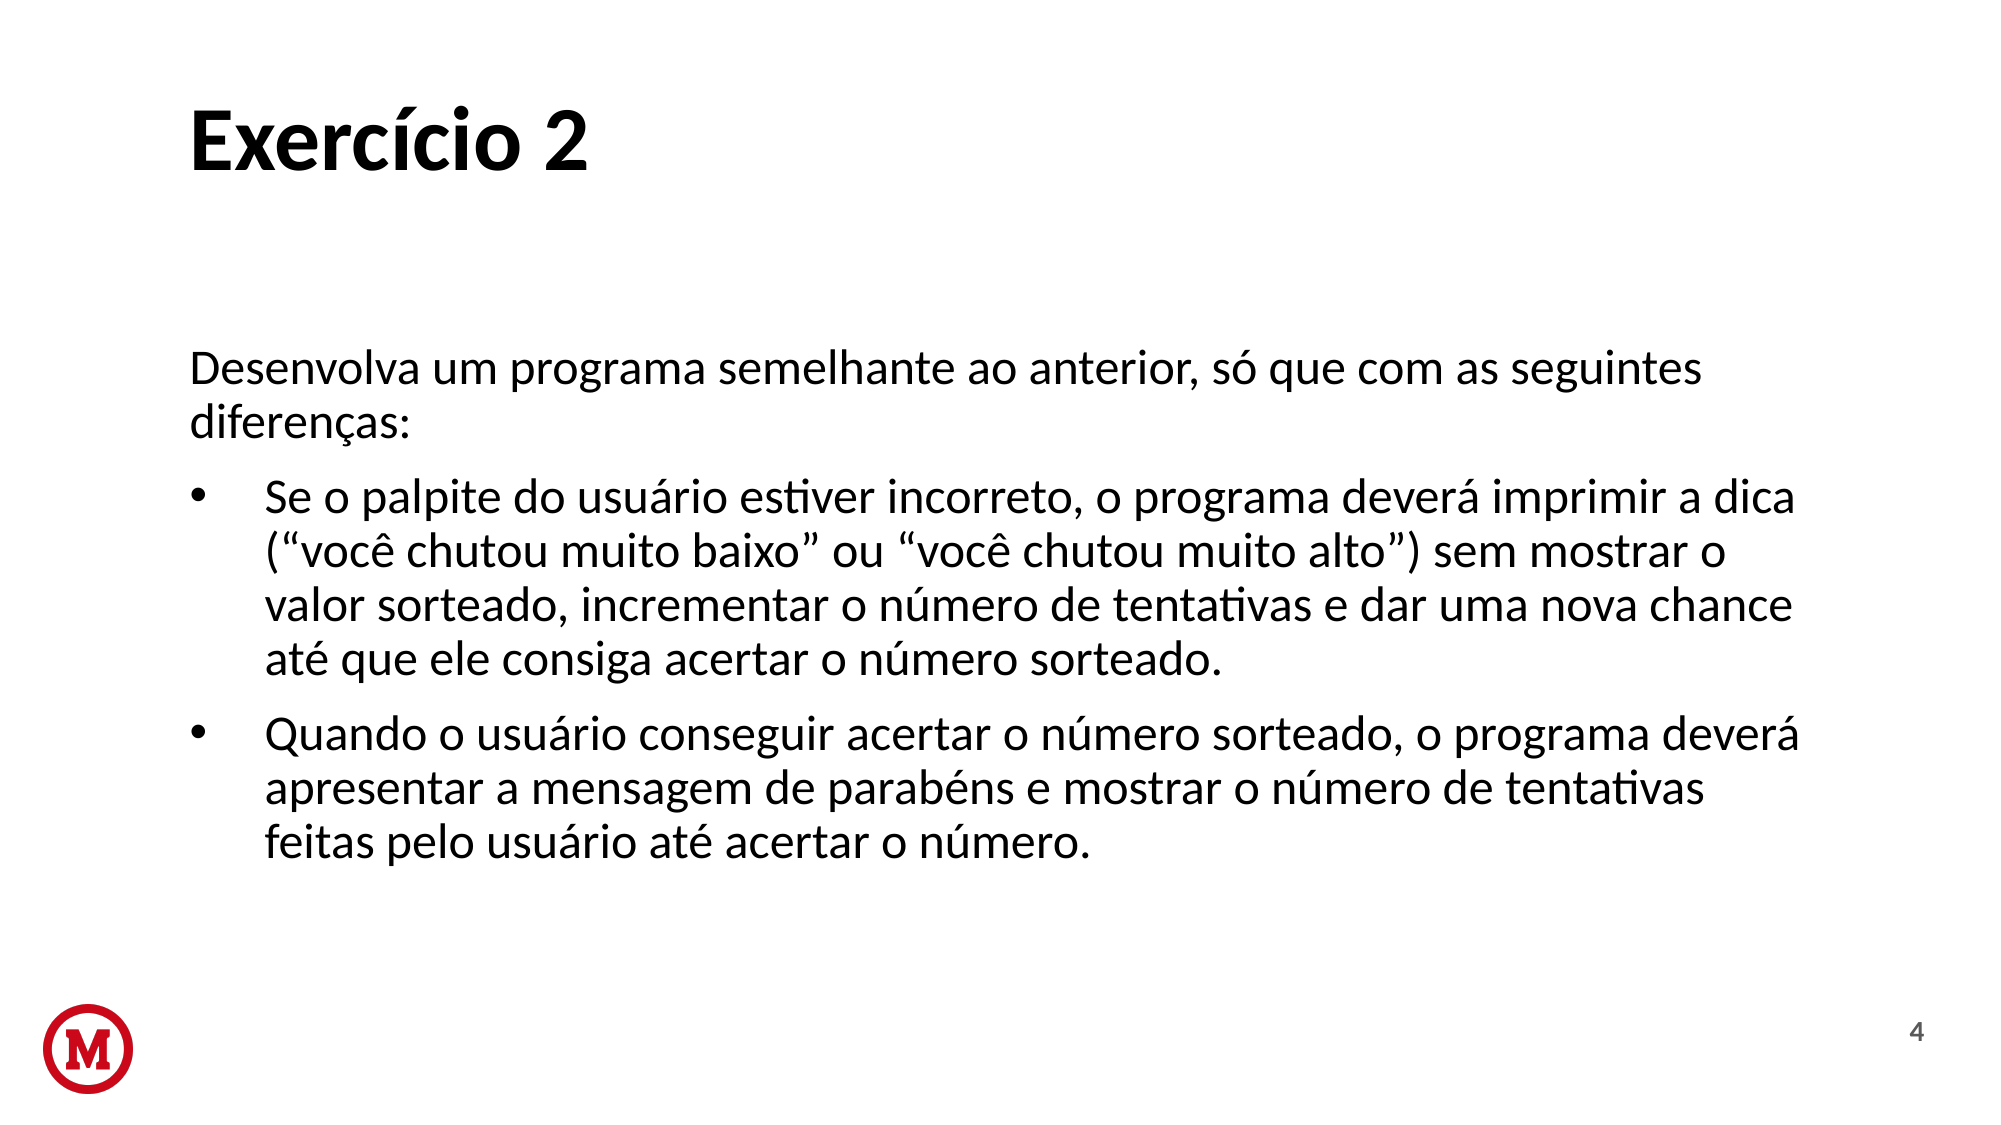

# Exercício 2
Desenvolva um programa semelhante ao anterior, só que com as seguintes diferenças:
Se o palpite do usuário estiver incorreto, o programa deverá imprimir a dica (“você chutou muito baixo” ou “você chutou muito alto”) sem mostrar o valor sorteado, incrementar o número de tentativas e dar uma nova chance até que ele consiga acertar o número sorteado.
Quando o usuário conseguir acertar o número sorteado, o programa deverá apresentar a mensagem de parabéns e mostrar o número de tentativas feitas pelo usuário até acertar o número.

4